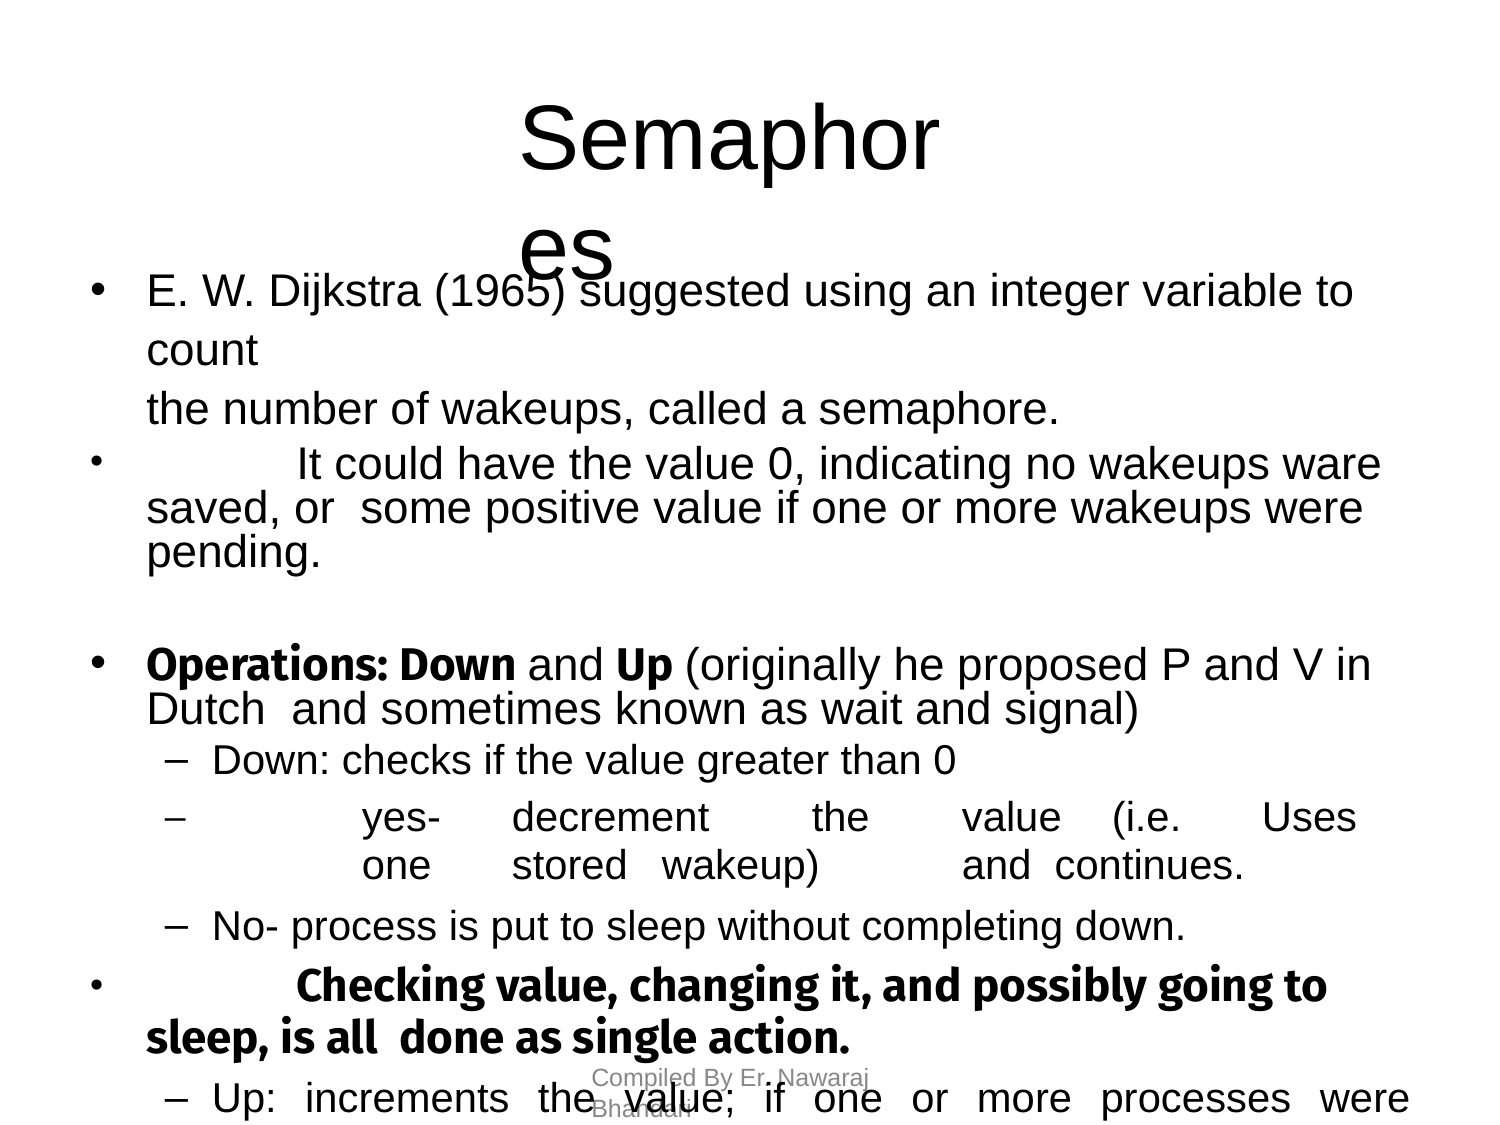

# Semaphores
E. W. Dijkstra (1965) suggested using an integer variable to count
the number of wakeups, called a semaphore.
	It could have the value 0, indicating no wakeups ware saved, or  some positive value if one or more wakeups were pending.

Operations: Down and Up (originally he proposed P and V in Dutch  and sometimes known as wait and signal)
Down: checks if the value greater than 0
	yes-	decrement	the	value	(i.e.	Uses	one	stored	wakeup)	and  continues.
No- process is put to sleep without completing down.
	Checking value, changing it, and possibly going to sleep, is all  done as single action.
Up: increments the value; if one or more processes were sleeping,  unable to complete earlier down operation, one of them is chosen and  is allowed to complete its down.
Compiled By Er. Nawaraj Bhandari